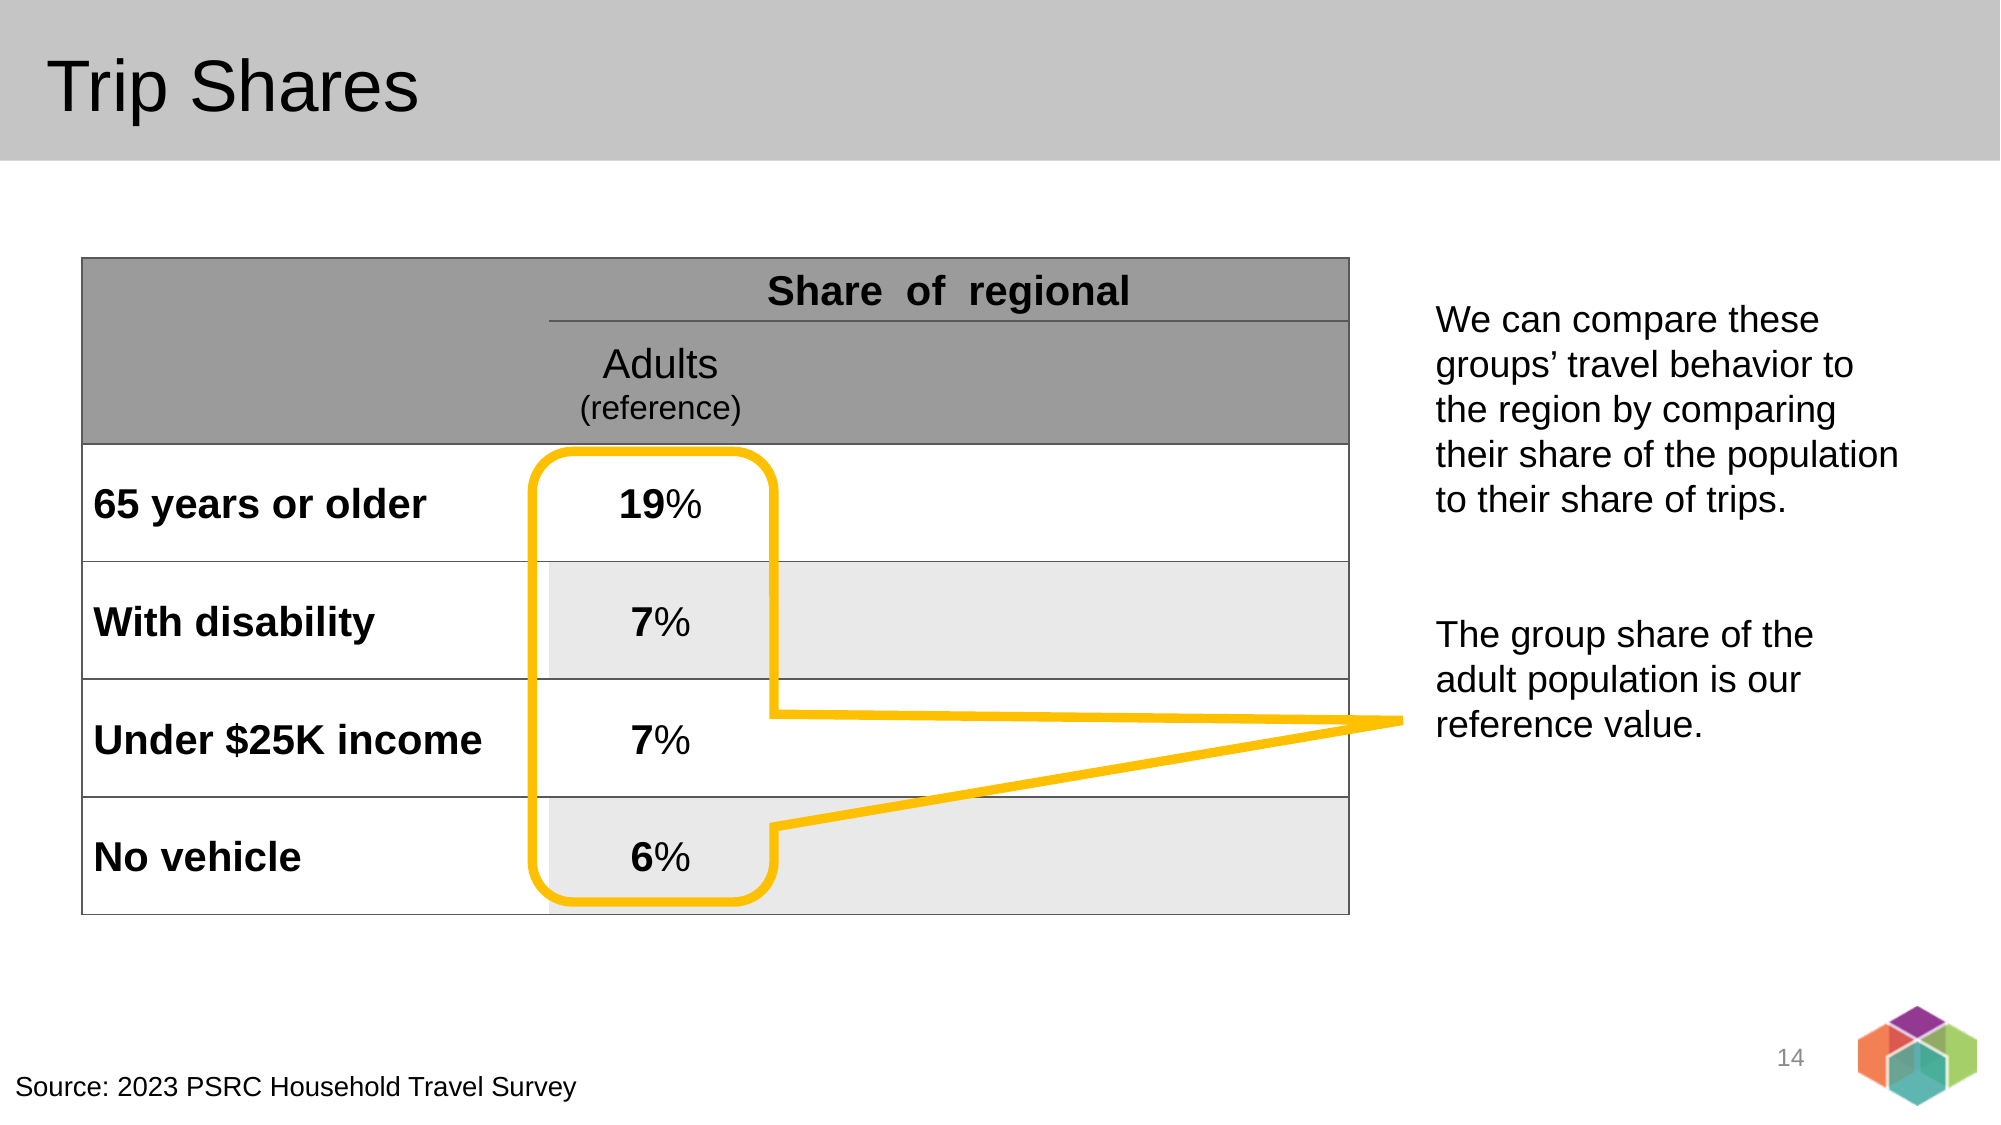

# Trip Shares
|  | Share of regional |  |  |  |
| --- | --- | --- | --- | --- |
|  | Adults (reference) |  |  |  |
| 65 years or older | 19% |  |  |  |
| With disability | 7% |  |  |  |
| Under $25K income | 7% |  |  |  |
| No vehicle | 6% |  |  |  |
We can compare these groups’ travel behavior to the region by comparing their share of the population to their share of trips.

The group share of the adult population is our reference value.

14
Source: 2023 PSRC Household Travel Survey